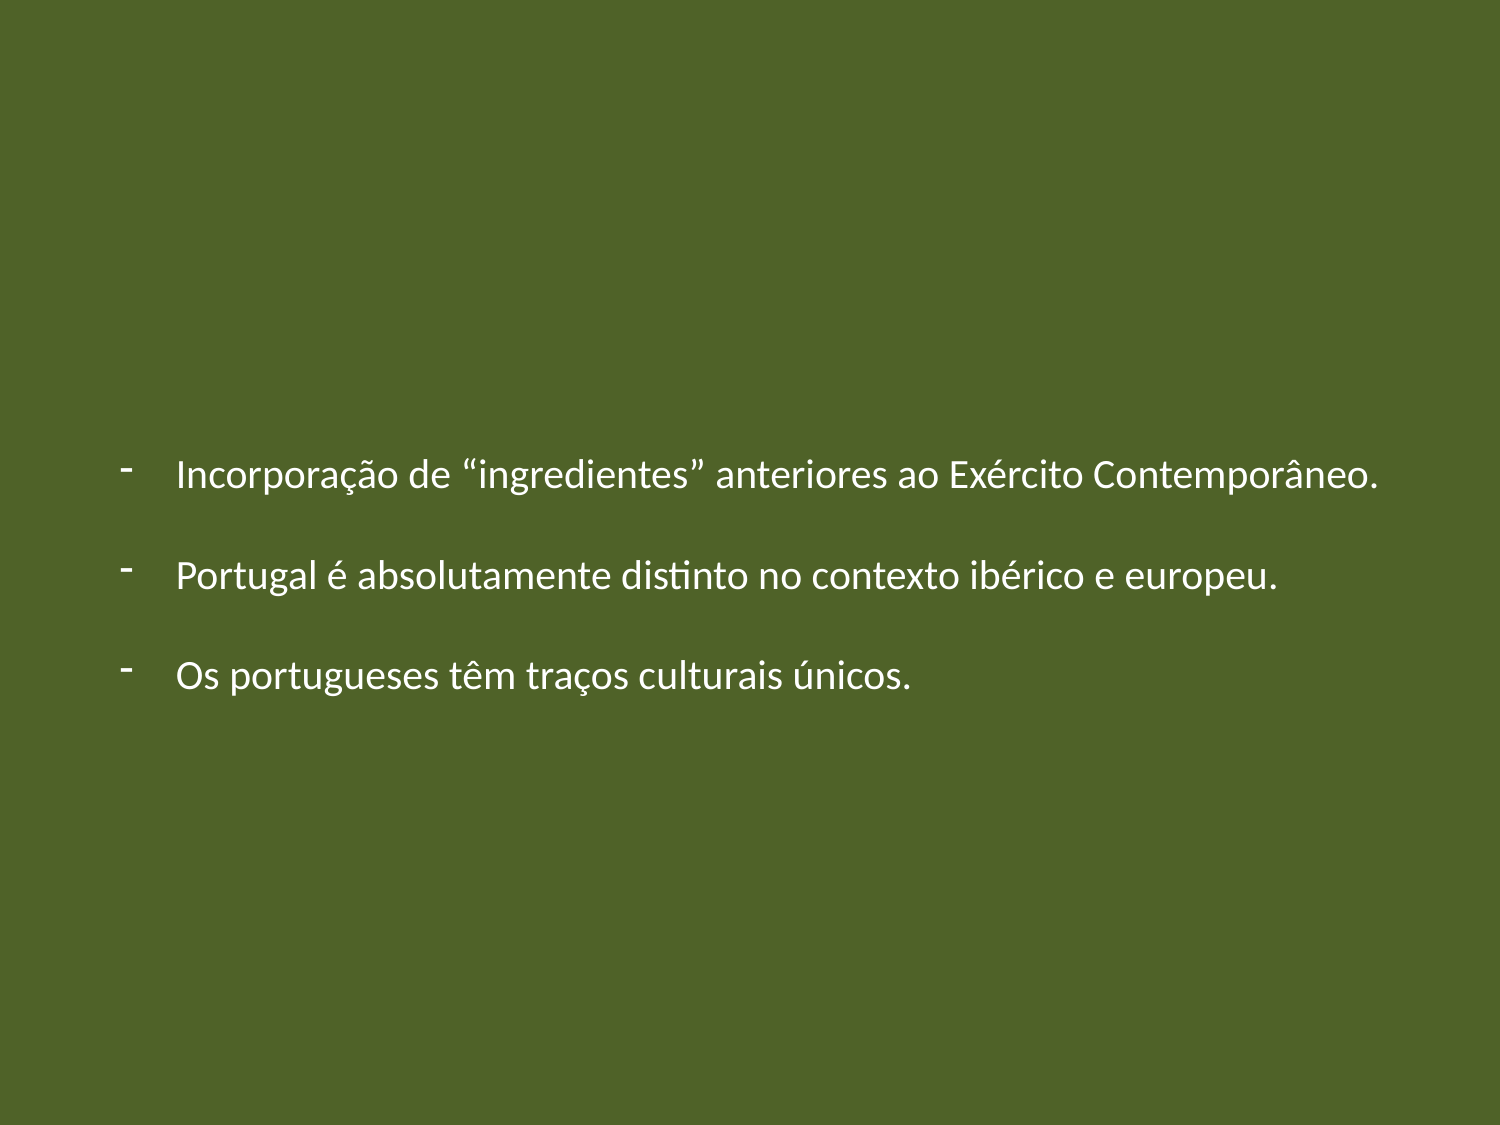

Incorporação de “ingredientes” anteriores ao Exército Contemporâneo.
Portugal é absolutamente distinto no contexto ibérico e europeu.
Os portugueses têm traços culturais únicos.